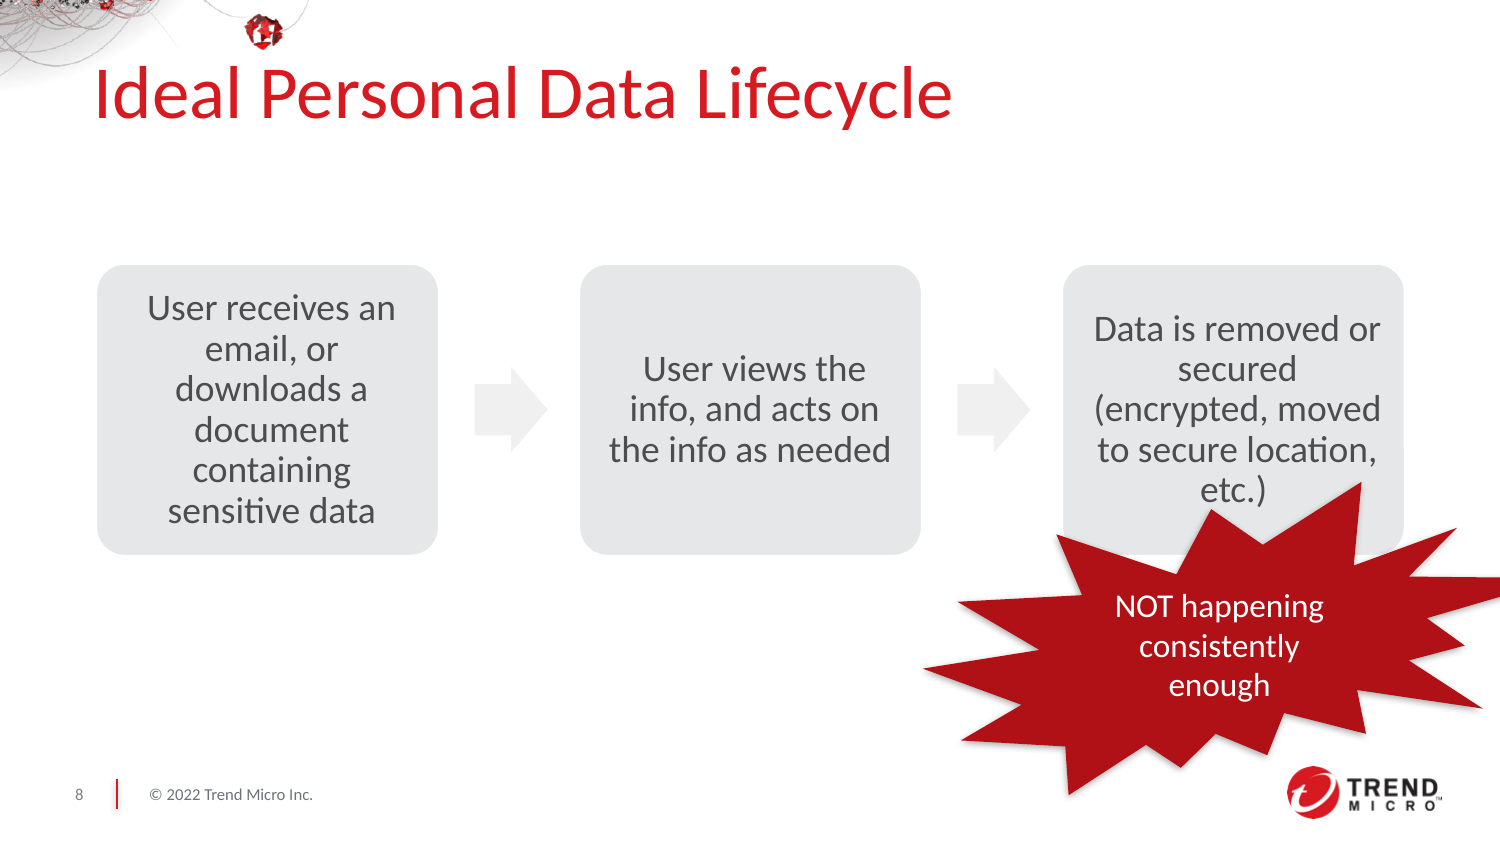

# Ideal Personal Data Lifecycle
User receives an email, or downloads a document containing sensitive data

User views the info, and acts on the info as needed

Data is removed or secured (encrypted, moved to secure location, etc.)
NOT happening consistently enough